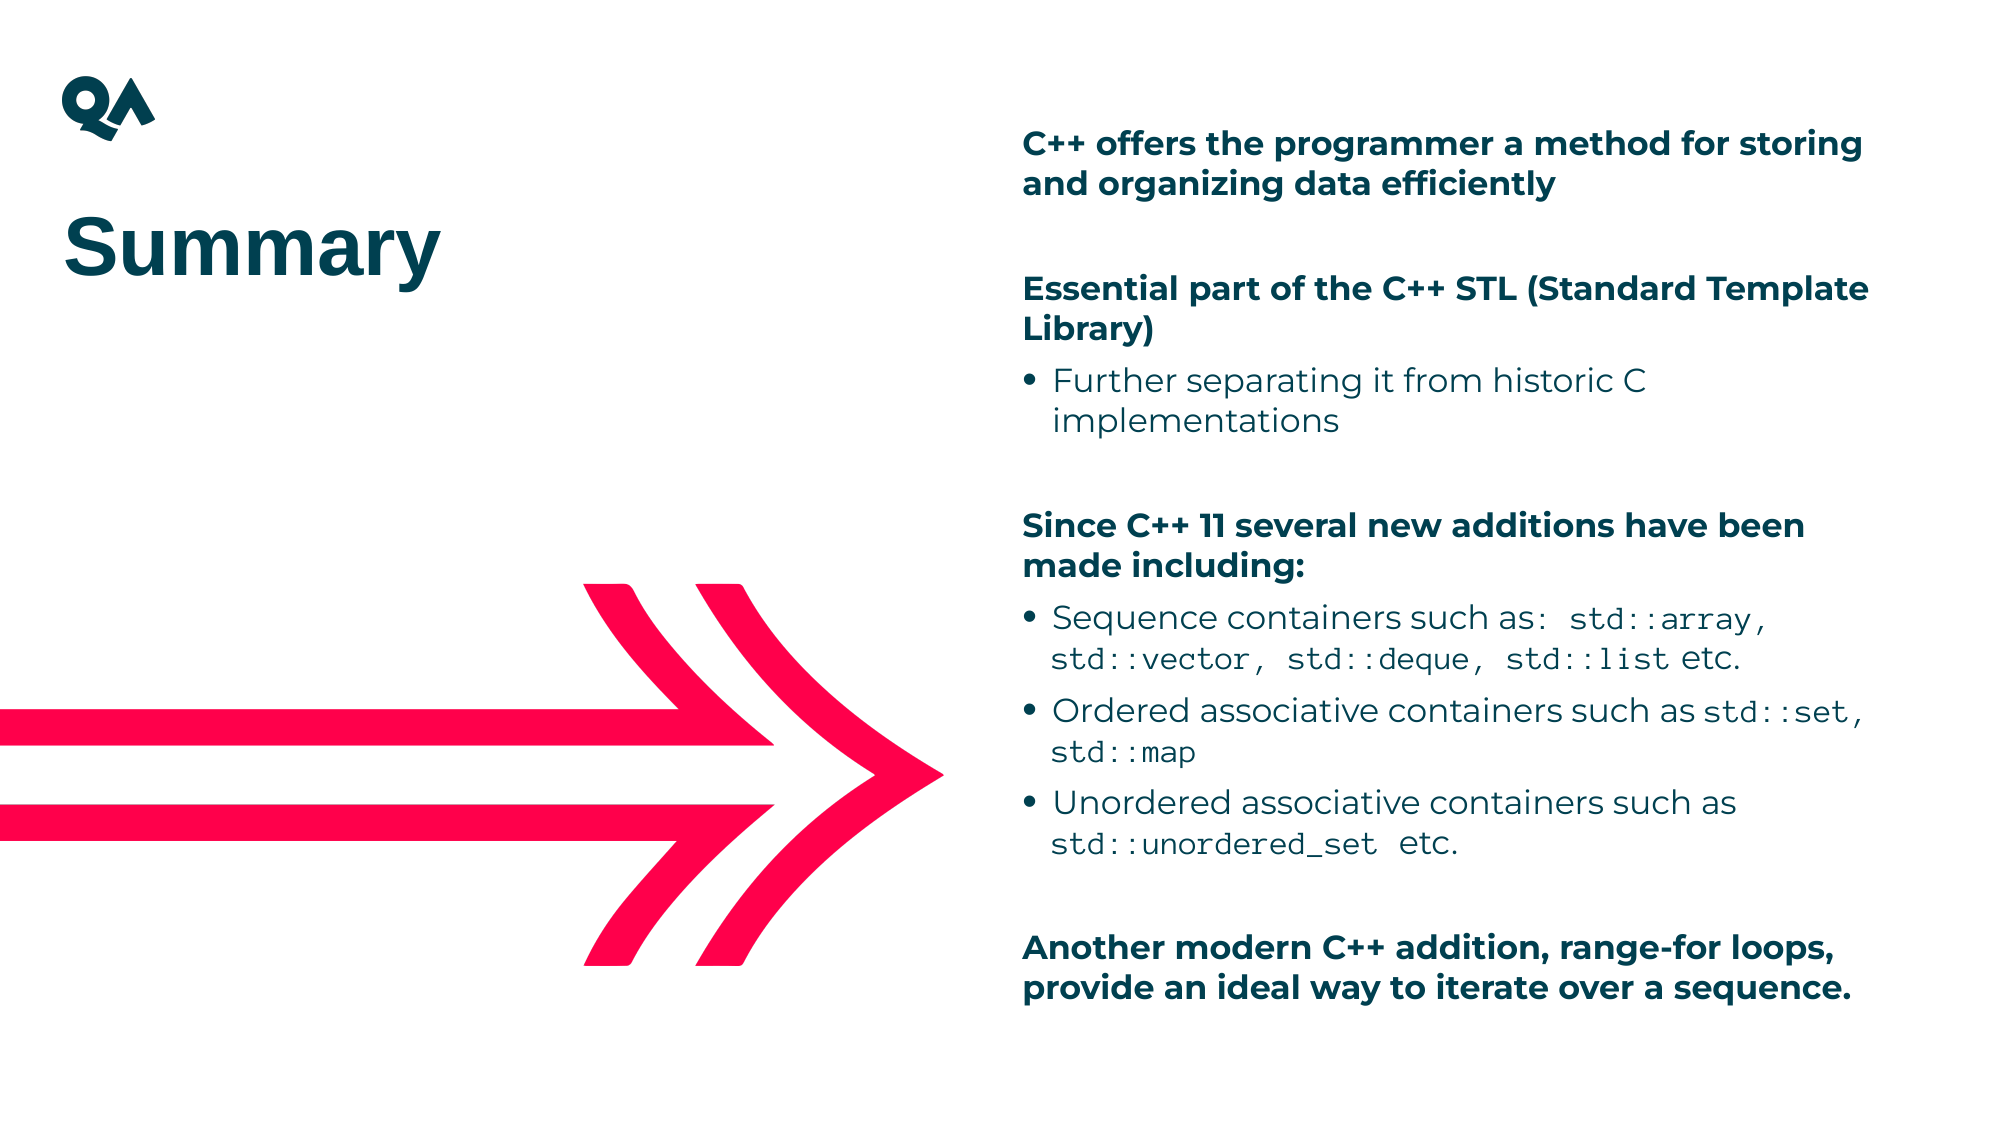

C++ offers the programmer a method for storing and organizing data efficiently

Essential part of the C++ STL (Standard Template Library)
Further separating it from historic C implementations

Since C++ 11 several new additions have been made including:
Sequence containers such as: std::array, std::vector, std::deque, std::list etc.
Ordered associative containers such as std::set, std::map
Unordered associative containers such as std::unordered_set etc.

Another modern C++ addition, range-for loops, provide an ideal way to iterate over a sequence.
Summary